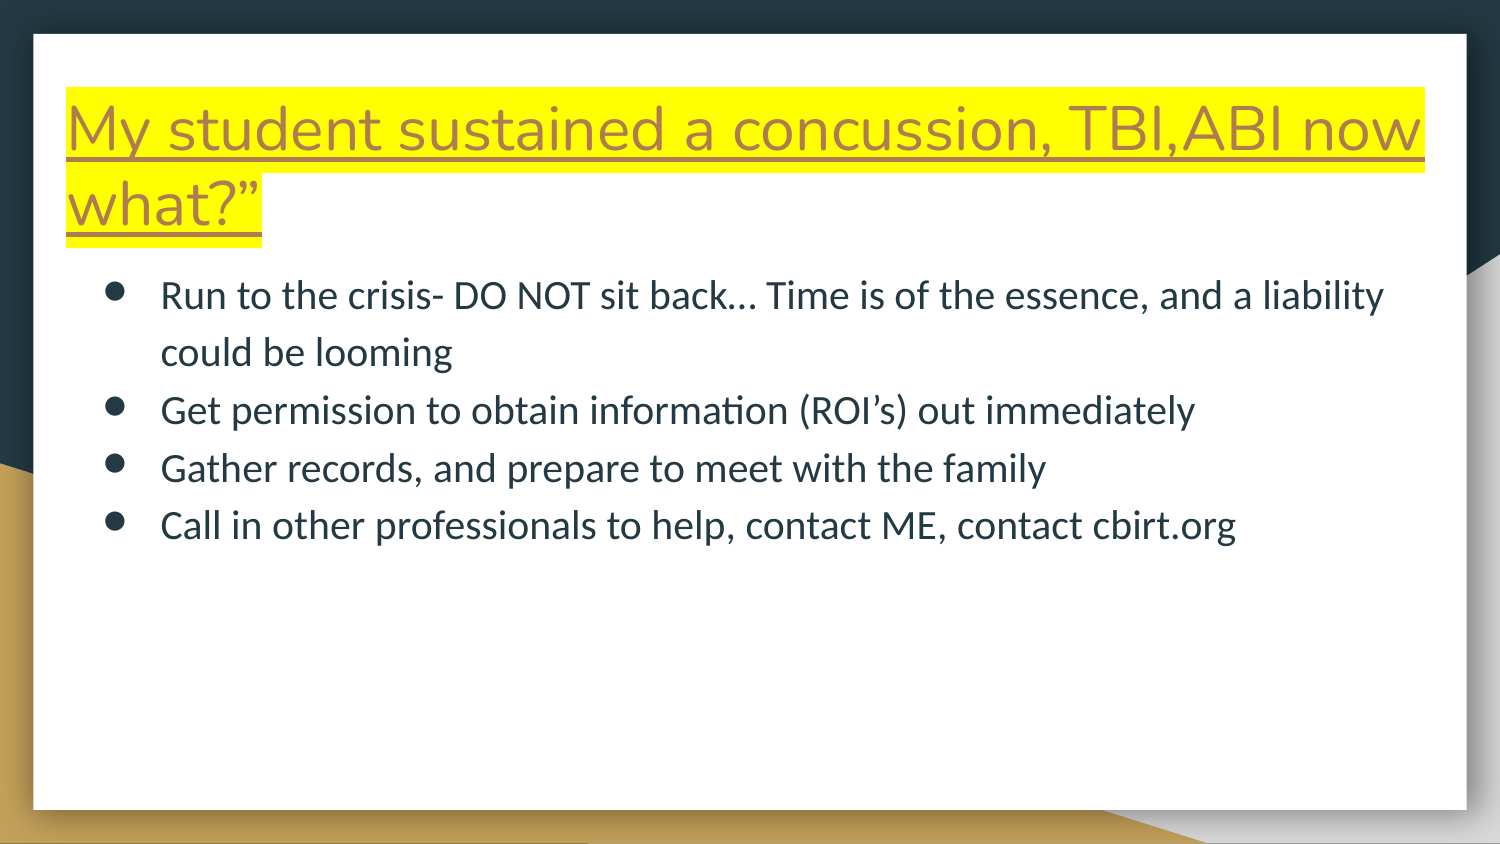

# My student sustained a concussion, TBI,ABI now what?”
Run to the crisis- DO NOT sit back… Time is of the essence, and a liability could be looming
Get permission to obtain information (ROI’s) out immediately
Gather records, and prepare to meet with the family
Call in other professionals to help, contact ME, contact cbirt.org